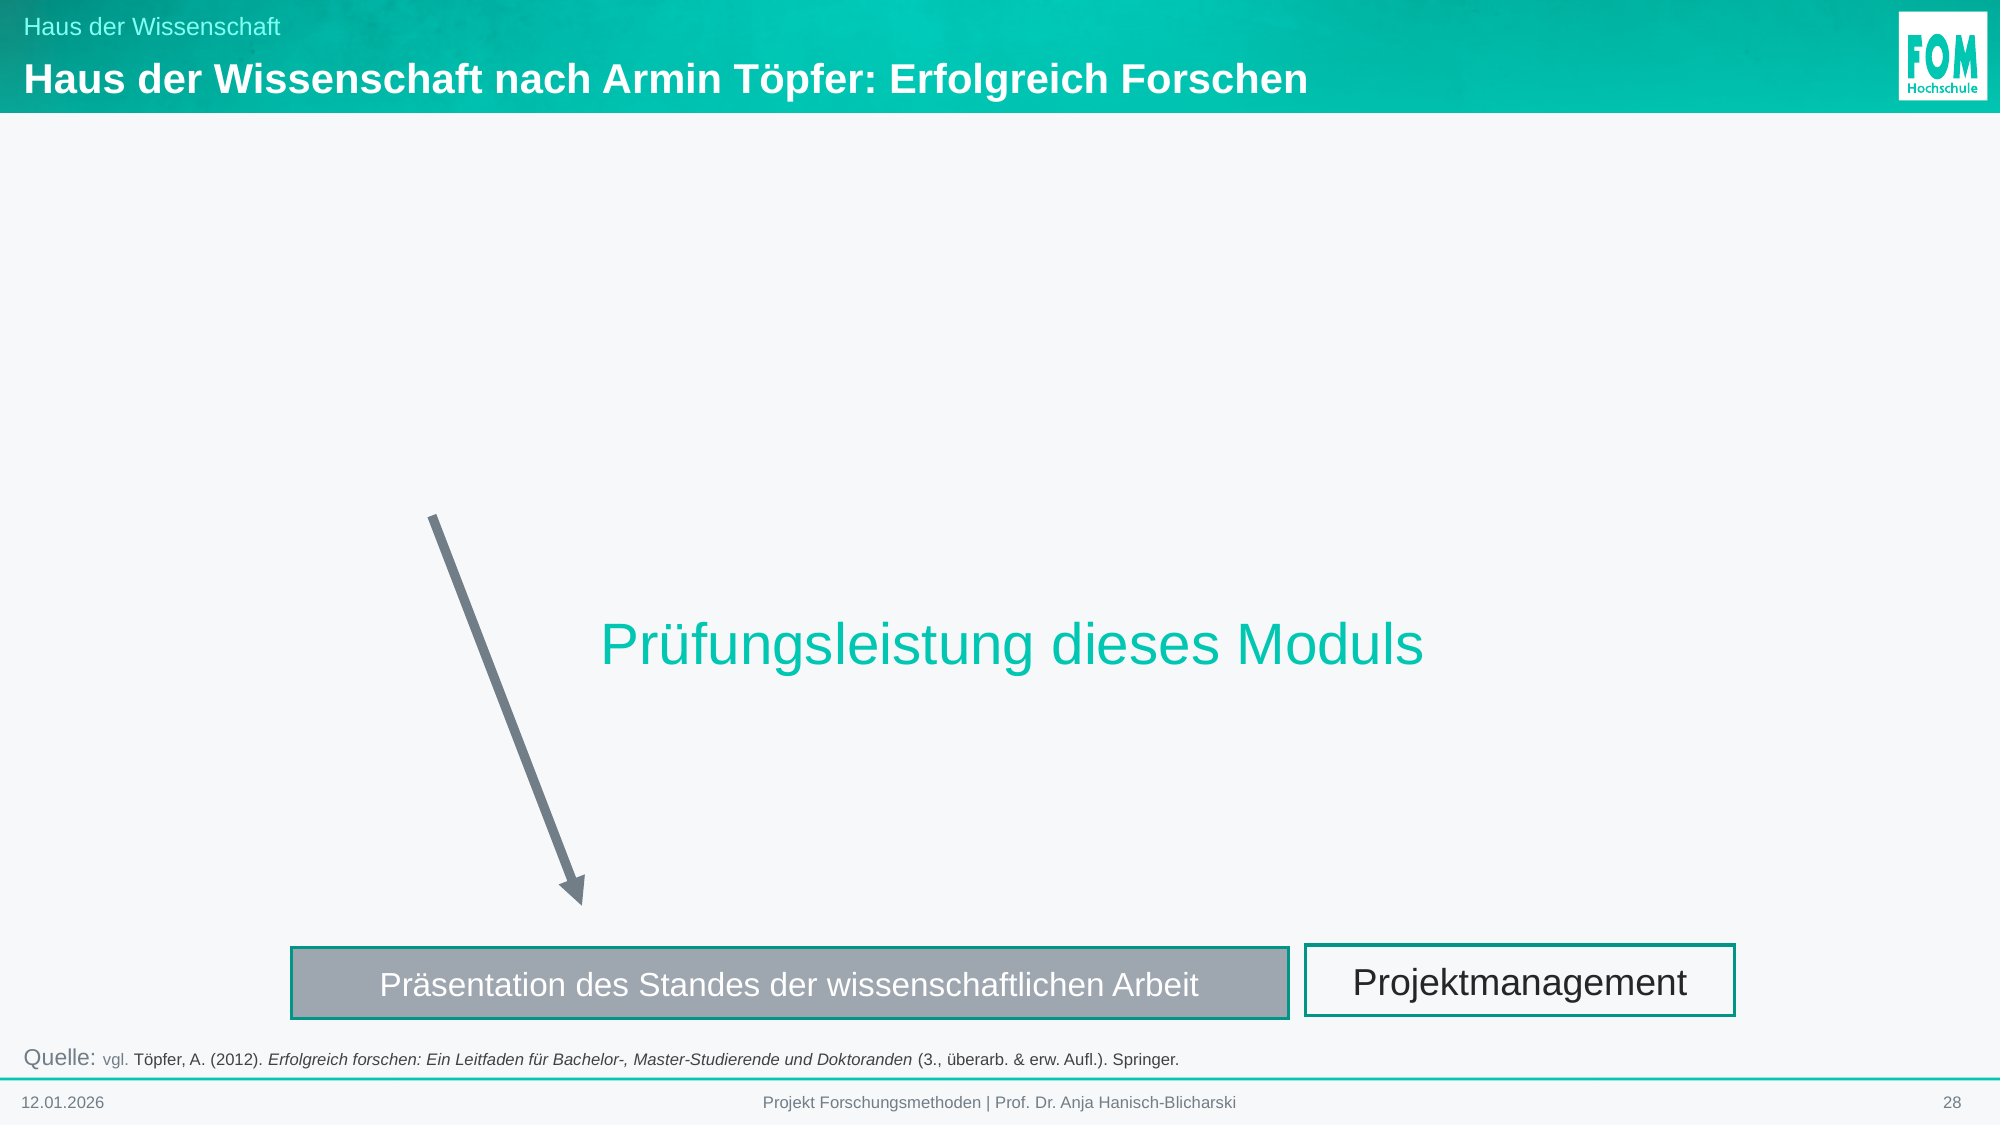

# Haus der Wissenschaft
Haus der Wissenschaft nach Armin Töpfer: Erfolgreich Forschen
Prüfungsleistung dieses Moduls
Projektmanagement
Präsentation des Standes der wissenschaftlichen Arbeit
Quelle: vgl. Töpfer, A. (2012). Erfolgreich forschen: Ein Leitfaden für Bachelor-, Master-Studierende und Doktoranden (3., überarb. & erw. Aufl.). Springer.
12.01.2026
28
Projekt Forschungsmethoden | Prof. Dr. Anja Hanisch-Blicharski